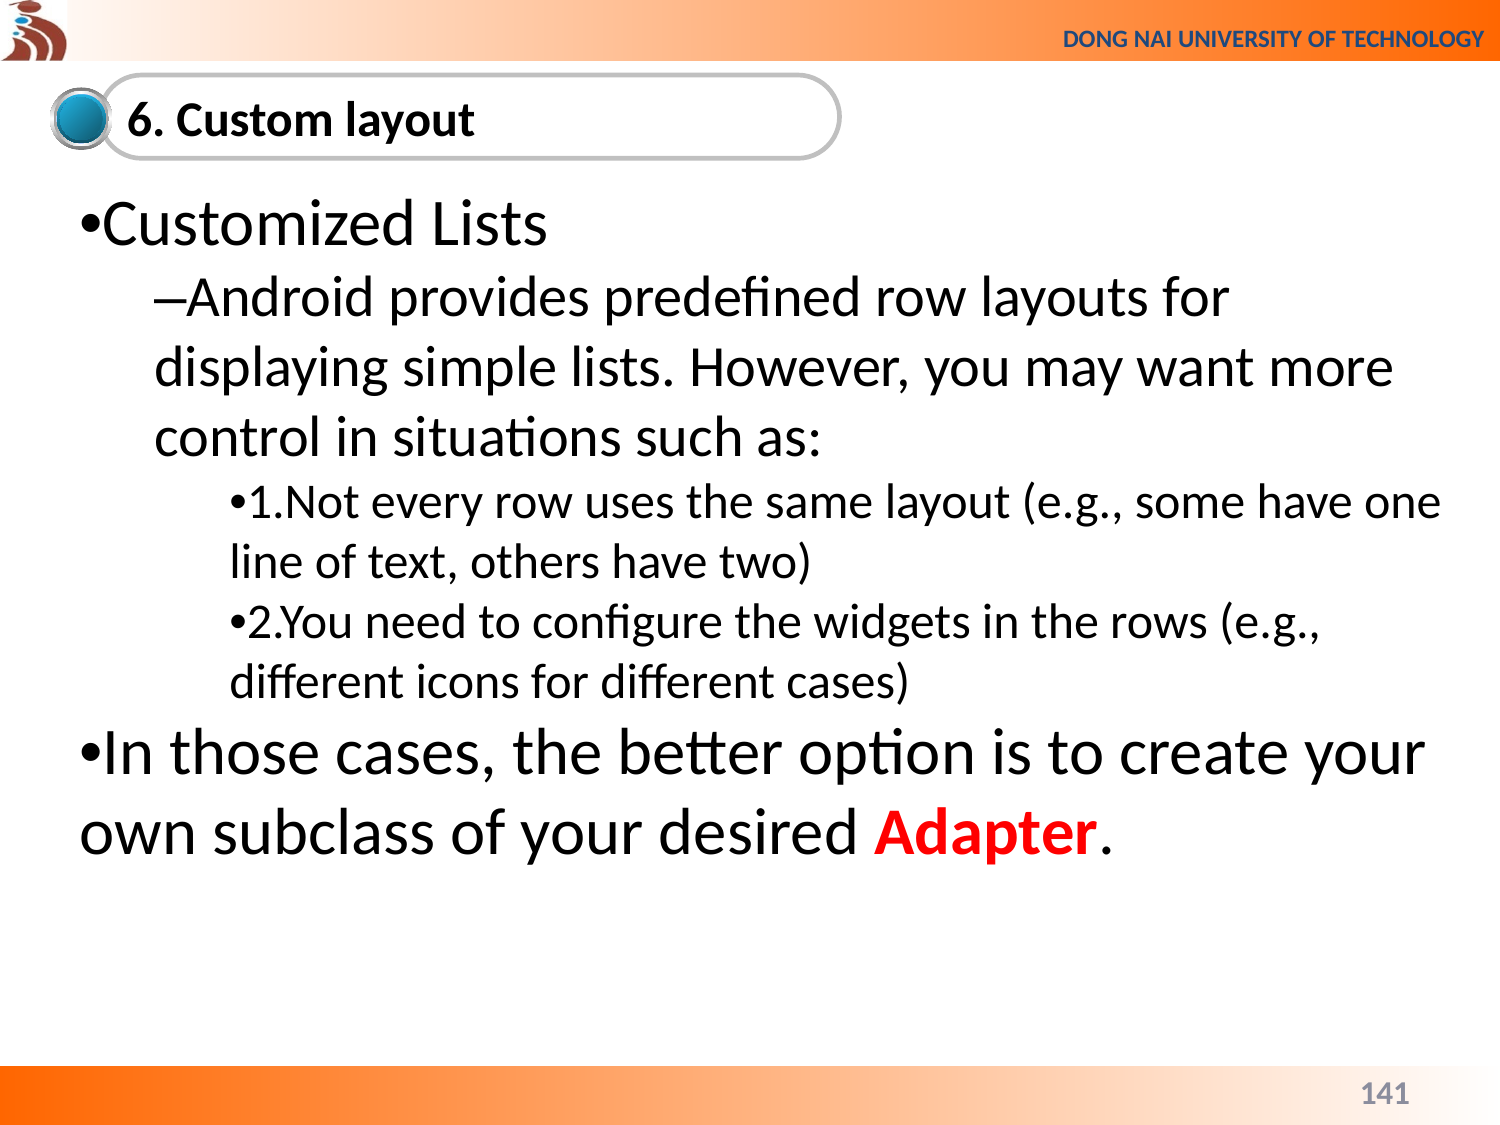

6. Custom layout

•Customized Lists
–Android provides predefined row layouts for displaying simple lists. However, you may want more control in situations such as:
•1.Not every row uses the same layout (e.g., some have one line of text, others have two)
•2.You need to configure the widgets in the rows (e.g., different icons for different cases)
•In those cases, the better option is to create your own subclass of your desired Adapter.
141